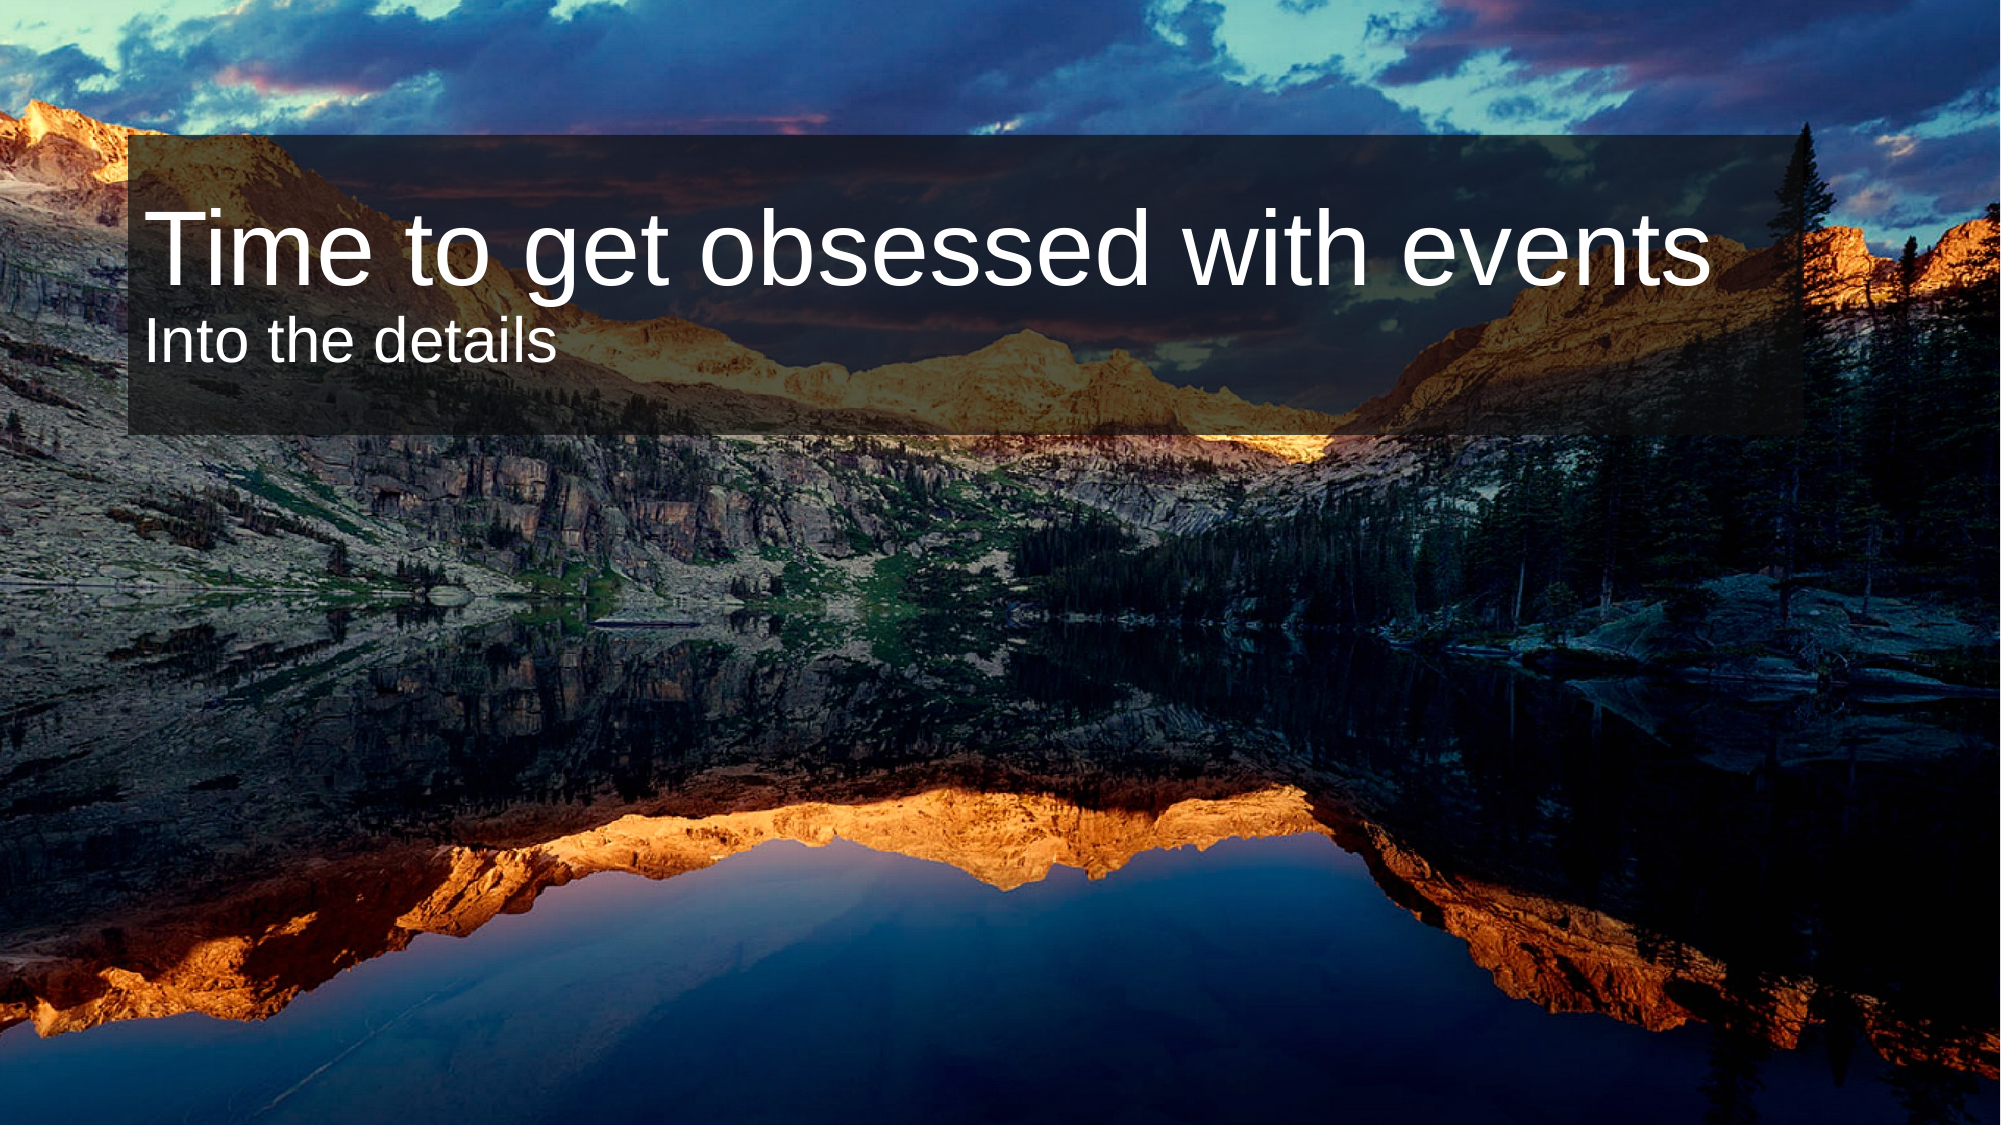

# Time to get obsessed with events Into the details